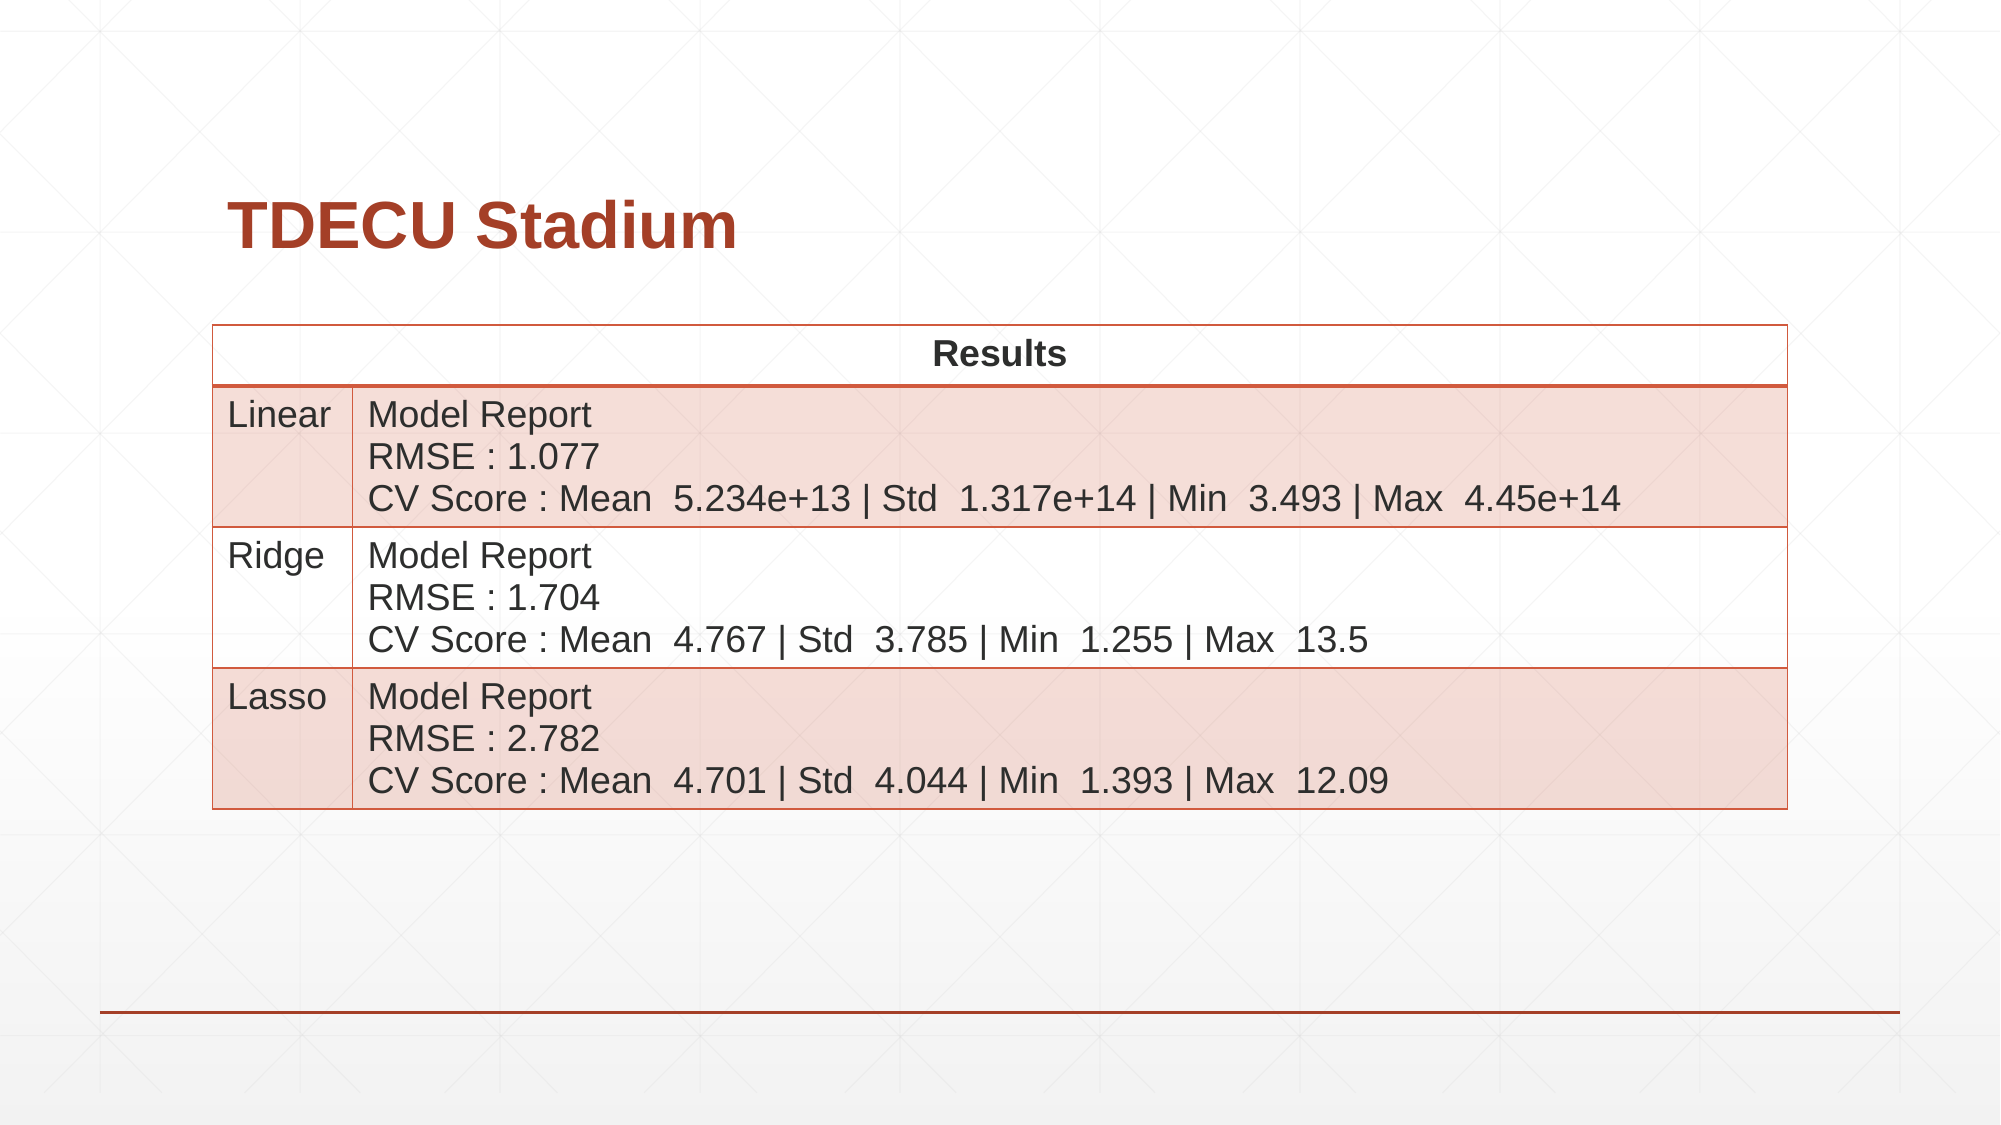

# TDECU Stadium
| Results |  |
| --- | --- |
| Linear | Model Report RMSE : 1.077 CV Score : Mean 5.234e+13 | Std 1.317e+14 | Min 3.493 | Max 4.45e+14 |
| Ridge | Model Report RMSE : 1.704 CV Score : Mean 4.767 | Std 3.785 | Min 1.255 | Max 13.5 |
| Lasso | Model Report RMSE : 2.782 CV Score : Mean 4.701 | Std 4.044 | Min 1.393 | Max 12.09 |